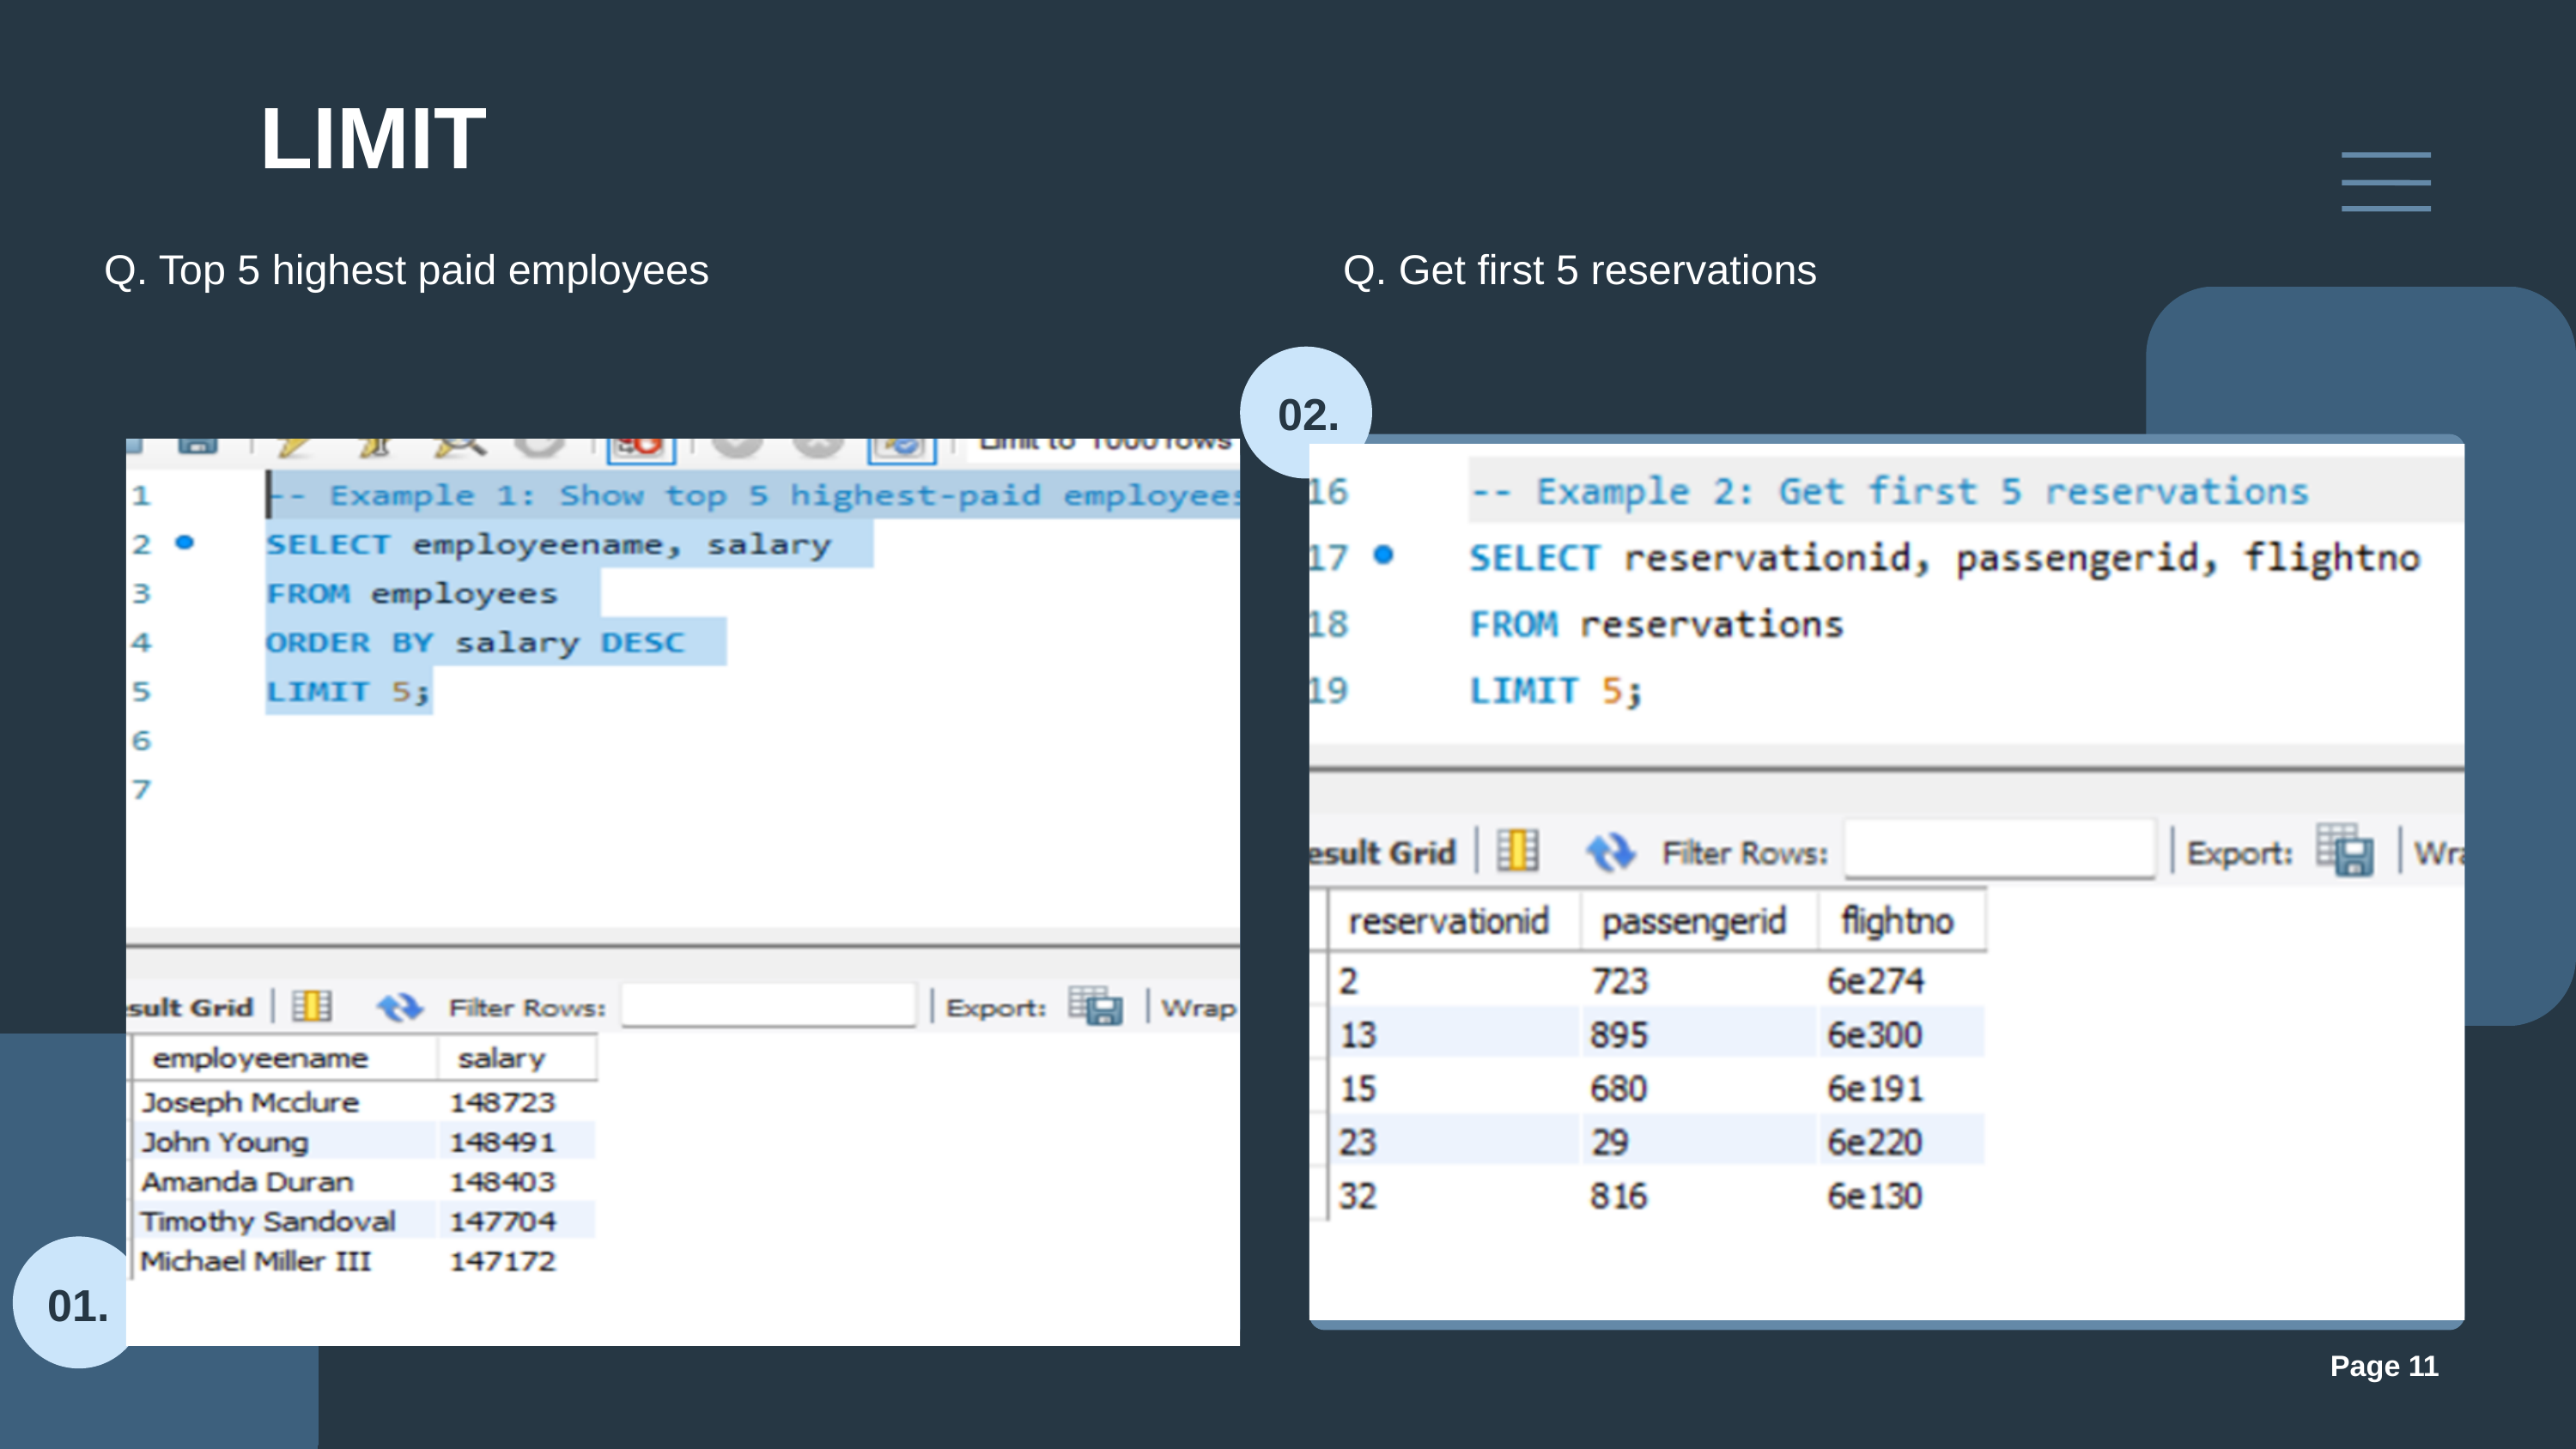

LIMIT

Q. Top 5 highest paid employees
Q. Get first 5 reservations

02.

01.
Page 11